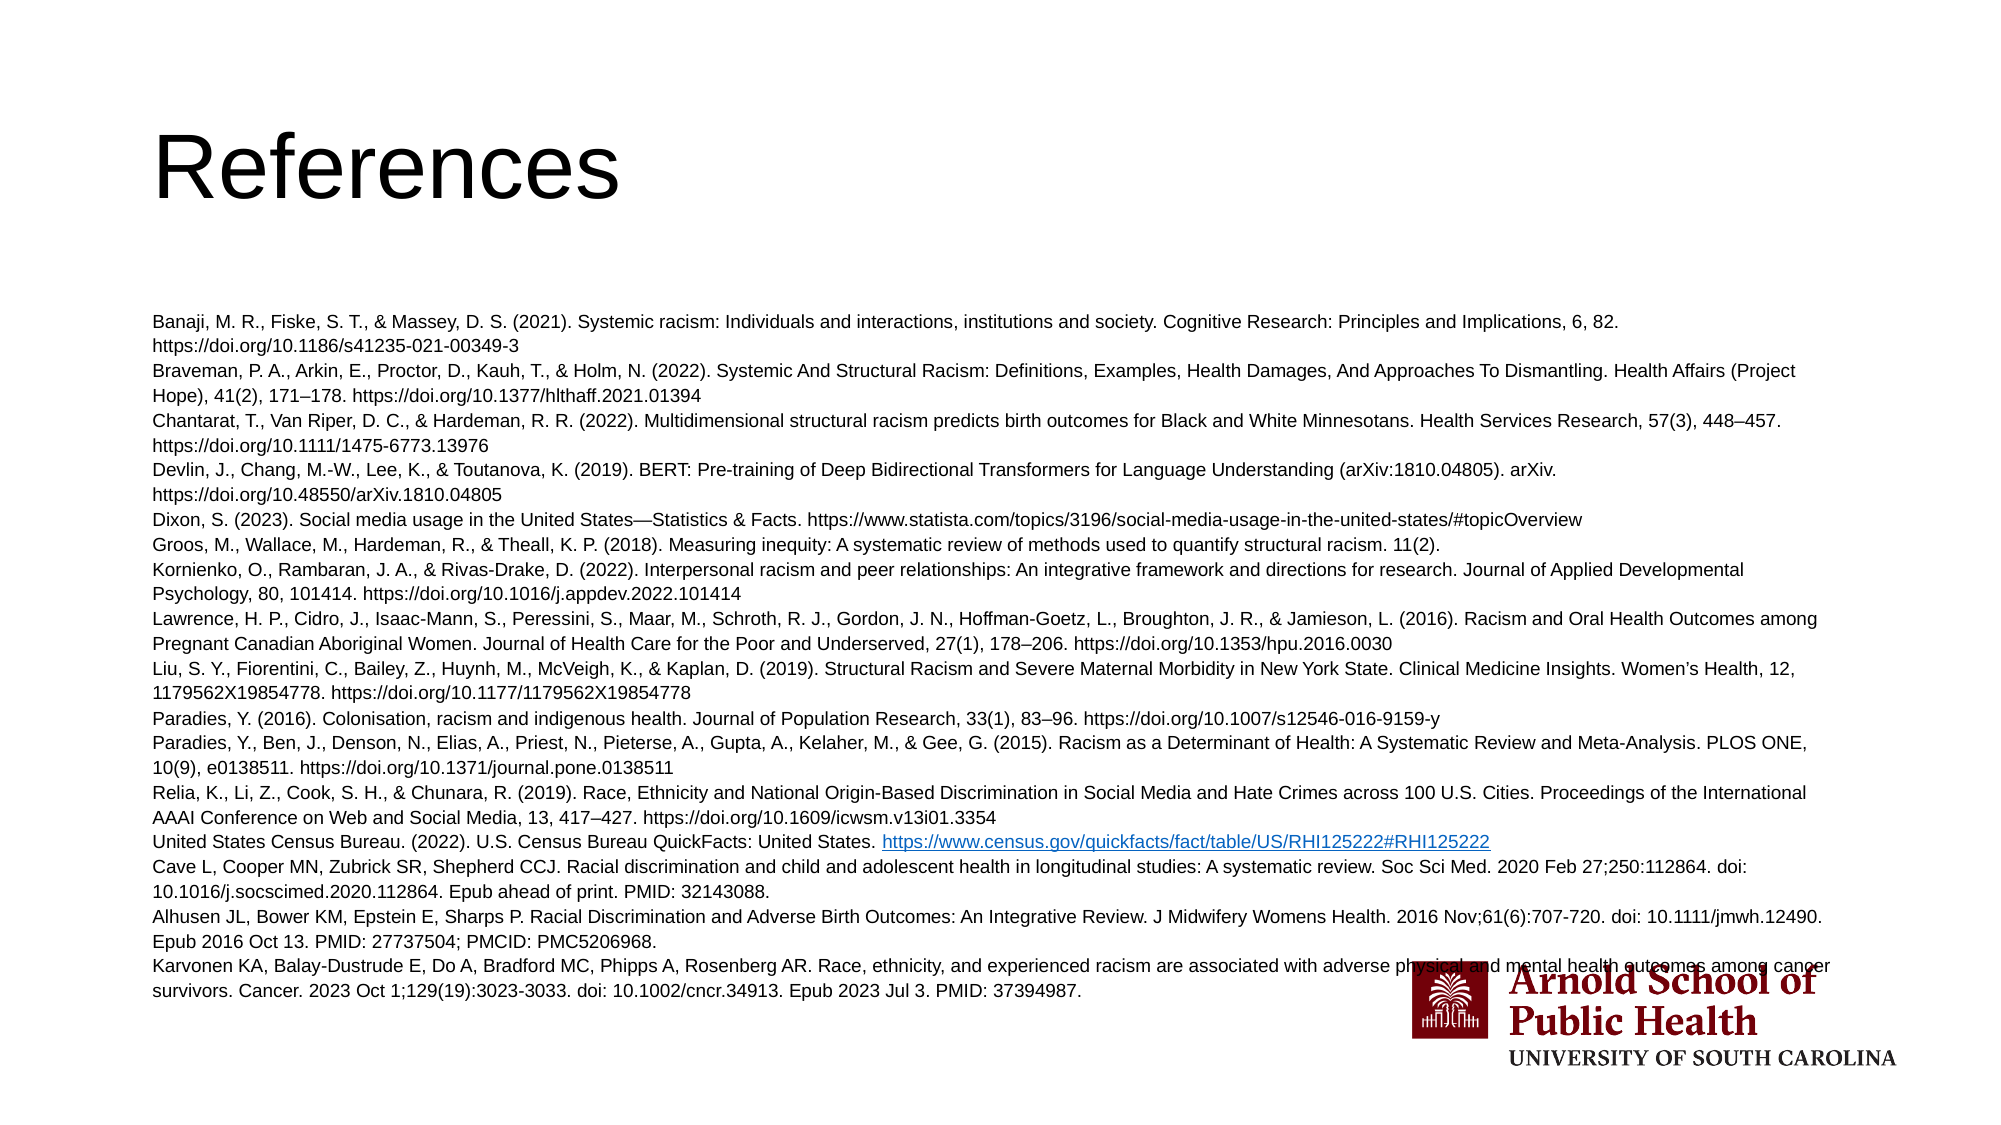

# References
Banaji, M. R., Fiske, S. T., & Massey, D. S. (2021). Systemic racism: Individuals and interactions, institutions and society. Cognitive Research: Principles and Implications, 6, 82. https://doi.org/10.1186/s41235-021-00349-3
Braveman, P. A., Arkin, E., Proctor, D., Kauh, T., & Holm, N. (2022). Systemic And Structural Racism: Definitions, Examples, Health Damages, And Approaches To Dismantling. Health Affairs (Project Hope), 41(2), 171–178. https://doi.org/10.1377/hlthaff.2021.01394
Chantarat, T., Van Riper, D. C., & Hardeman, R. R. (2022). Multidimensional structural racism predicts birth outcomes for Black and White Minnesotans. Health Services Research, 57(3), 448–457. https://doi.org/10.1111/1475-6773.13976
Devlin, J., Chang, M.-W., Lee, K., & Toutanova, K. (2019). BERT: Pre-training of Deep Bidirectional Transformers for Language Understanding (arXiv:1810.04805). arXiv. https://doi.org/10.48550/arXiv.1810.04805
Dixon, S. (2023). Social media usage in the United States—Statistics & Facts. https://www.statista.com/topics/3196/social-media-usage-in-the-united-states/#topicOverview
Groos, M., Wallace, M., Hardeman, R., & Theall, K. P. (2018). Measuring inequity: A systematic review of methods used to quantify structural racism. 11(2).
Kornienko, O., Rambaran, J. A., & Rivas-Drake, D. (2022). Interpersonal racism and peer relationships: An integrative framework and directions for research. Journal of Applied Developmental Psychology, 80, 101414. https://doi.org/10.1016/j.appdev.2022.101414
Lawrence, H. P., Cidro, J., Isaac-Mann, S., Peressini, S., Maar, M., Schroth, R. J., Gordon, J. N., Hoffman-Goetz, L., Broughton, J. R., & Jamieson, L. (2016). Racism and Oral Health Outcomes among Pregnant Canadian Aboriginal Women. Journal of Health Care for the Poor and Underserved, 27(1), 178–206. https://doi.org/10.1353/hpu.2016.0030
Liu, S. Y., Fiorentini, C., Bailey, Z., Huynh, M., McVeigh, K., & Kaplan, D. (2019). Structural Racism and Severe Maternal Morbidity in New York State. Clinical Medicine Insights. Women’s Health, 12, 1179562X19854778. https://doi.org/10.1177/1179562X19854778
Paradies, Y. (2016). Colonisation, racism and indigenous health. Journal of Population Research, 33(1), 83–96. https://doi.org/10.1007/s12546-016-9159-y
Paradies, Y., Ben, J., Denson, N., Elias, A., Priest, N., Pieterse, A., Gupta, A., Kelaher, M., & Gee, G. (2015). Racism as a Determinant of Health: A Systematic Review and Meta-Analysis. PLOS ONE, 10(9), e0138511. https://doi.org/10.1371/journal.pone.0138511
Relia, K., Li, Z., Cook, S. H., & Chunara, R. (2019). Race, Ethnicity and National Origin-Based Discrimination in Social Media and Hate Crimes across 100 U.S. Cities. Proceedings of the International AAAI Conference on Web and Social Media, 13, 417–427. https://doi.org/10.1609/icwsm.v13i01.3354
United States Census Bureau. (2022). U.S. Census Bureau QuickFacts: United States. https://www.census.gov/quickfacts/fact/table/US/RHI125222#RHI125222
Cave L, Cooper MN, Zubrick SR, Shepherd CCJ. Racial discrimination and child and adolescent health in longitudinal studies: A systematic review. Soc Sci Med. 2020 Feb 27;250:112864. doi: 10.1016/j.socscimed.2020.112864. Epub ahead of print. PMID: 32143088.
Alhusen JL, Bower KM, Epstein E, Sharps P. Racial Discrimination and Adverse Birth Outcomes: An Integrative Review. J Midwifery Womens Health. 2016 Nov;61(6):707-720. doi: 10.1111/jmwh.12490. Epub 2016 Oct 13. PMID: 27737504; PMCID: PMC5206968.
Karvonen KA, Balay-Dustrude E, Do A, Bradford MC, Phipps A, Rosenberg AR. Race, ethnicity, and experienced racism are associated with adverse physical and mental health outcomes among cancer survivors. Cancer. 2023 Oct 1;129(19):3023-3033. doi: 10.1002/cncr.34913. Epub 2023 Jul 3. PMID: 37394987.